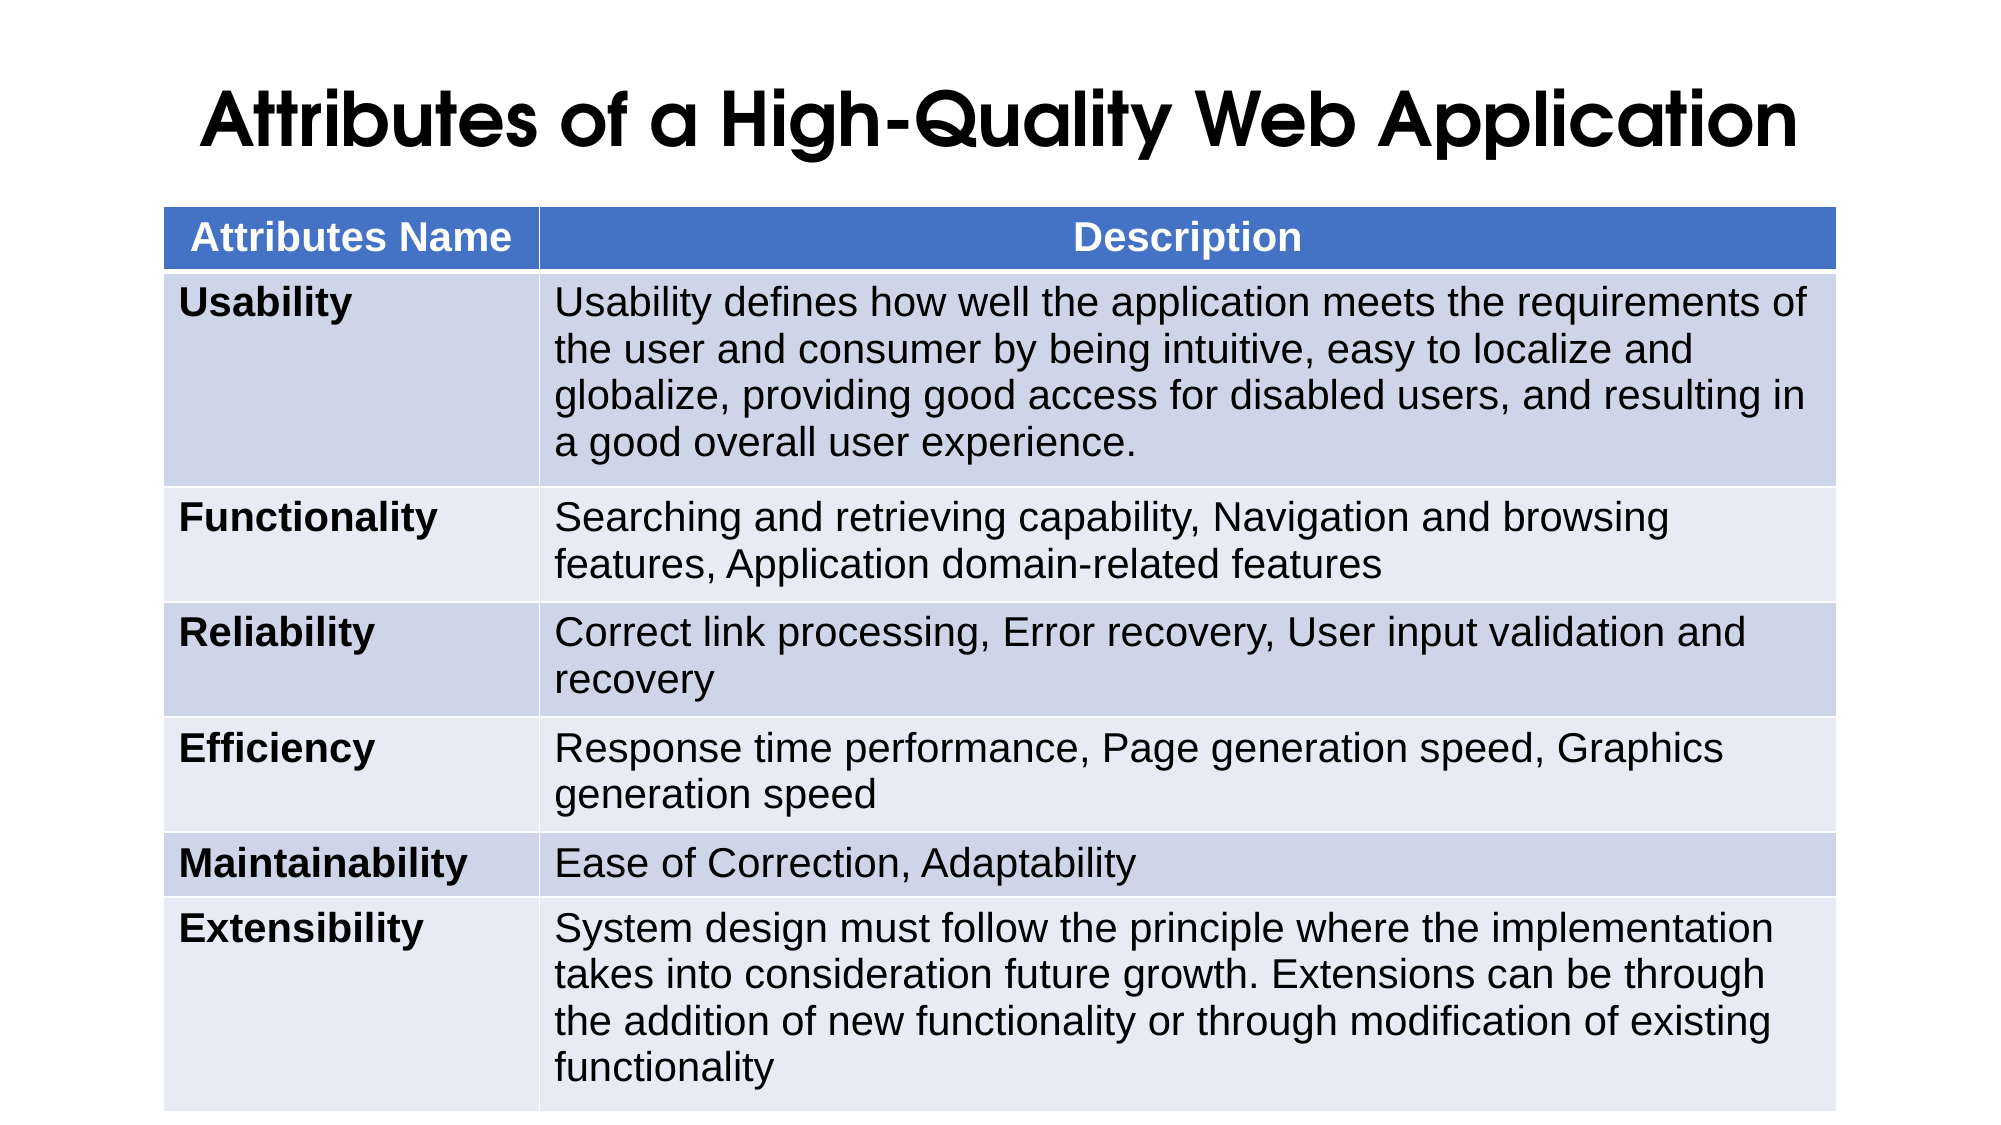

Attributes of a High-Quality Web Application
| Attributes Name | Description |
| --- | --- |
| Usability | Usability defines how well the application meets the requirements of the user and consumer by being intuitive, easy to localize and globalize, providing good access for disabled users, and resulting in a good overall user experience. |
| Functionality | Searching and retrieving capability, Navigation and browsing features, Application domain-related features |
| Reliability | Correct link processing, Error recovery, User input validation and recovery |
| Efficiency | Response time performance, Page generation speed, Graphics generation speed |
| Maintainability | Ease of Correction, Adaptability |
| Extensibility | System design must follow the principle where the implementation takes into consideration future growth. Extensions can be through the addition of new functionality or through modification of existing functionality |